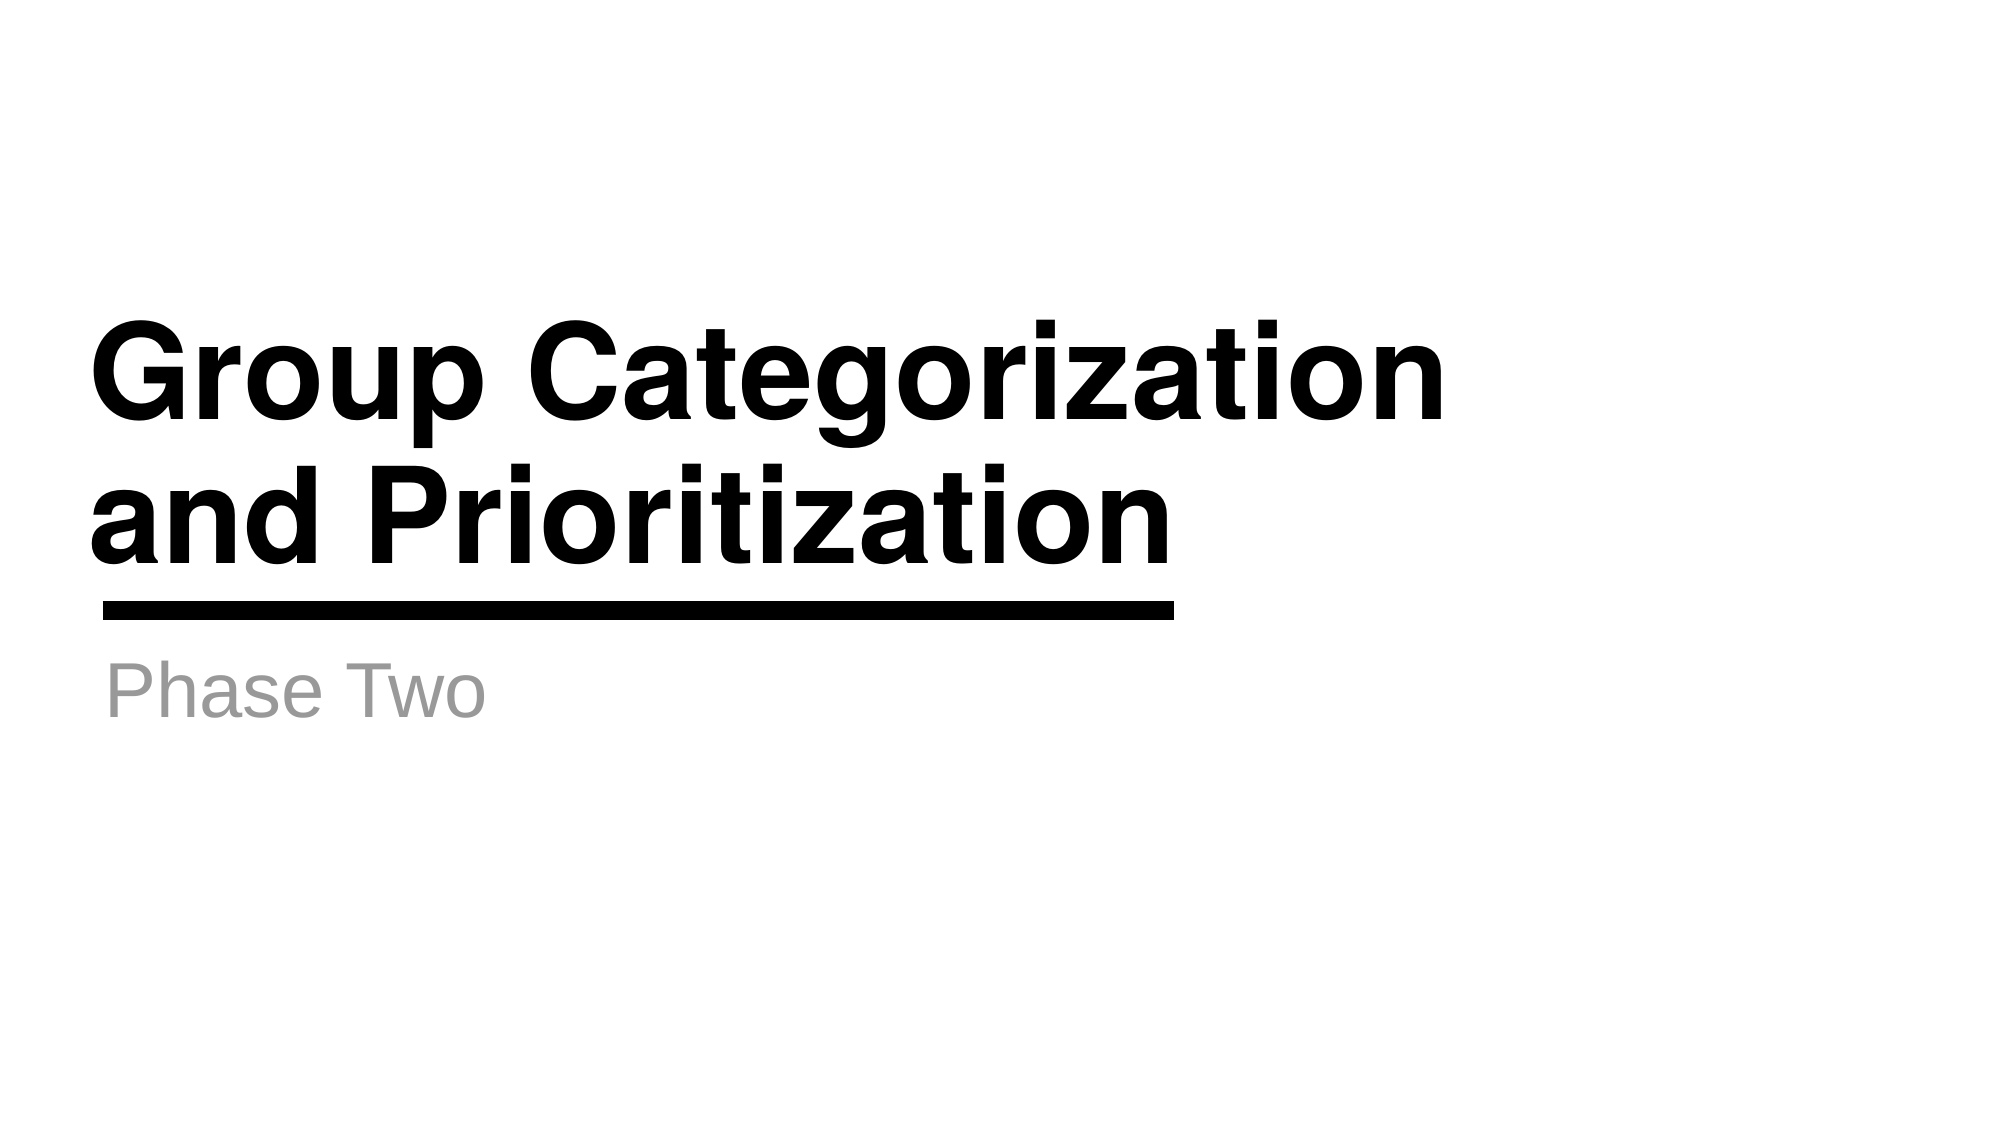

# Group Categorization and Prioritization
Phase Two